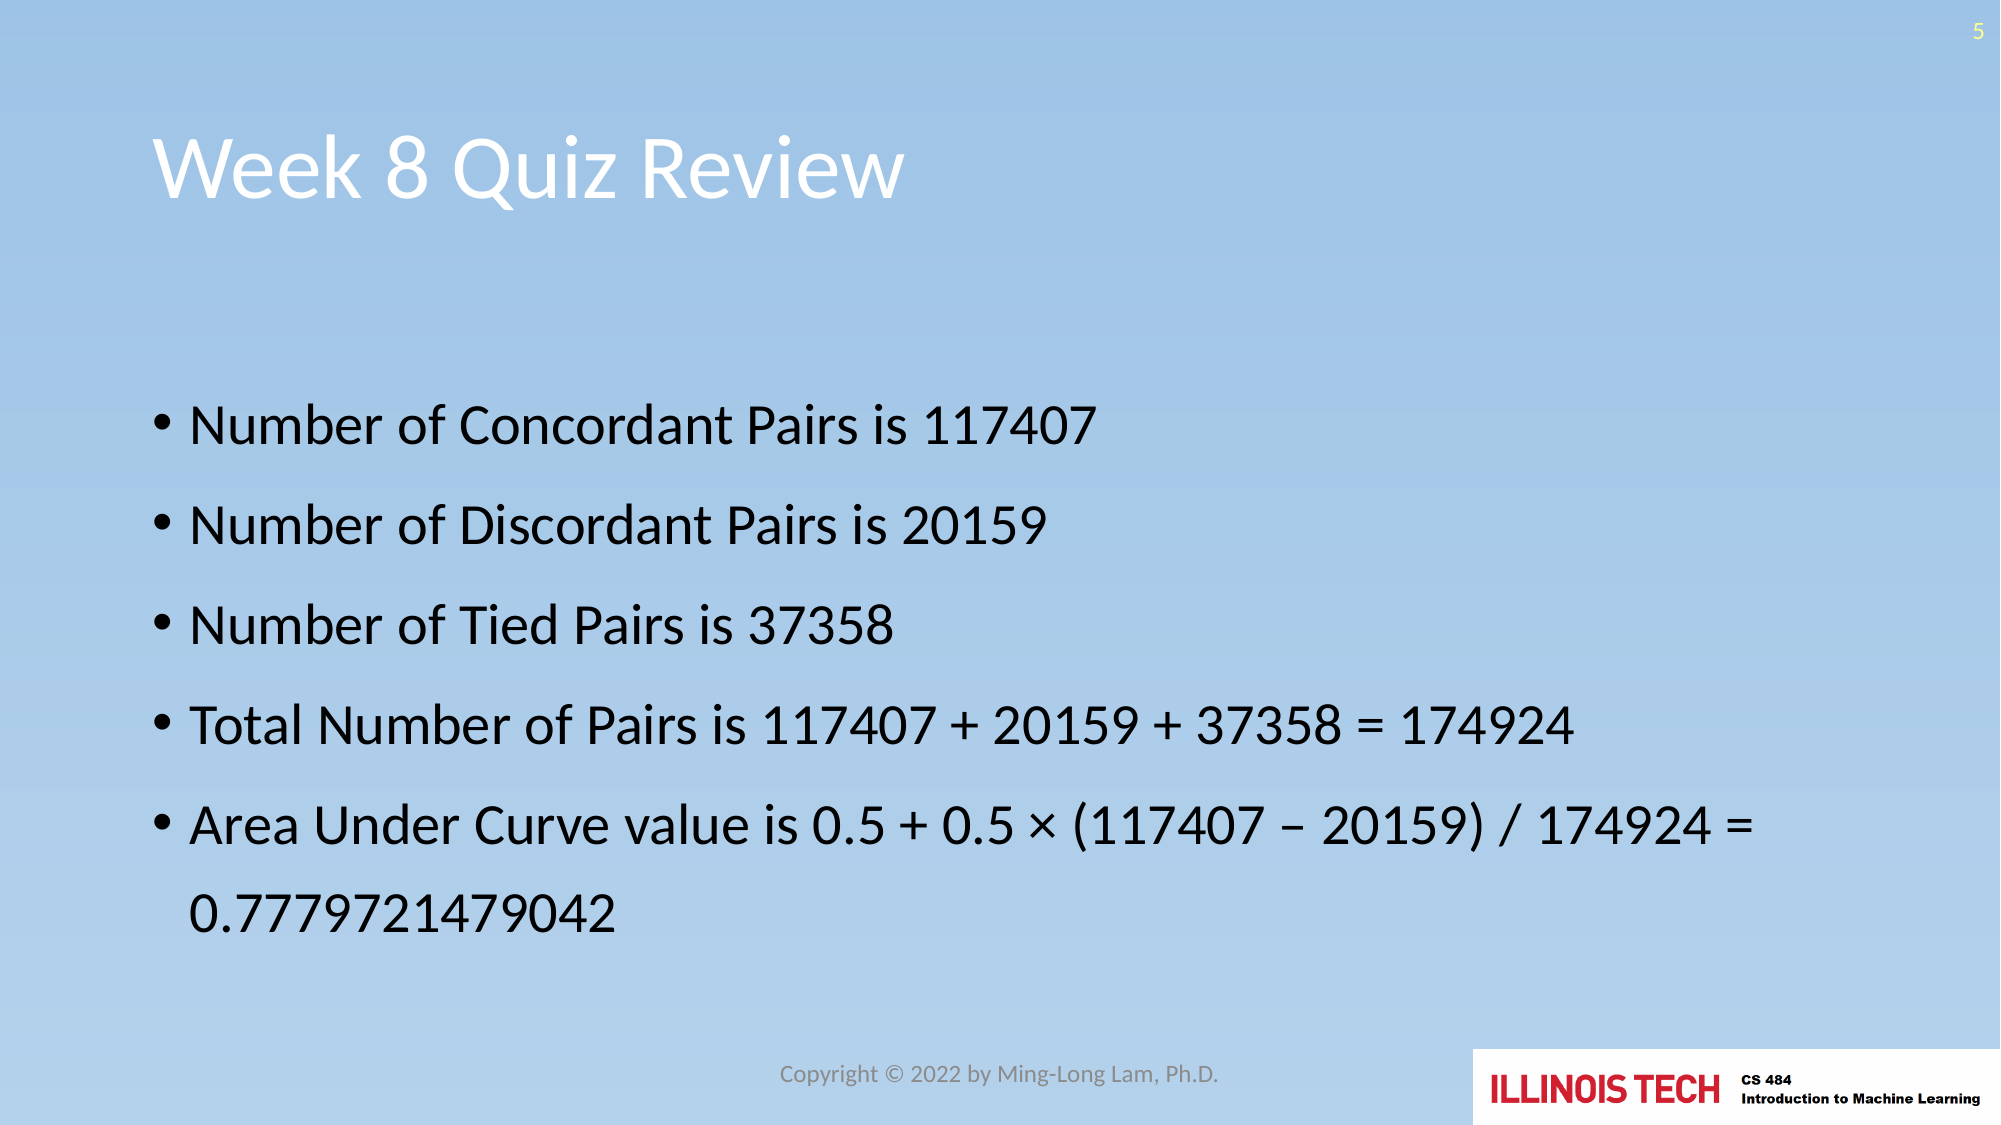

5
# Week 8 Quiz Review
Number of Concordant Pairs is 117407
Number of Discordant Pairs is 20159
Number of Tied Pairs is 37358
Total Number of Pairs is 117407 + 20159 + 37358 = 174924
Area Under Curve value is 0.5 + 0.5 × (117407 – 20159) / 174924 = 0.7779721479042
Copyright © 2022 by Ming-Long Lam, Ph.D.